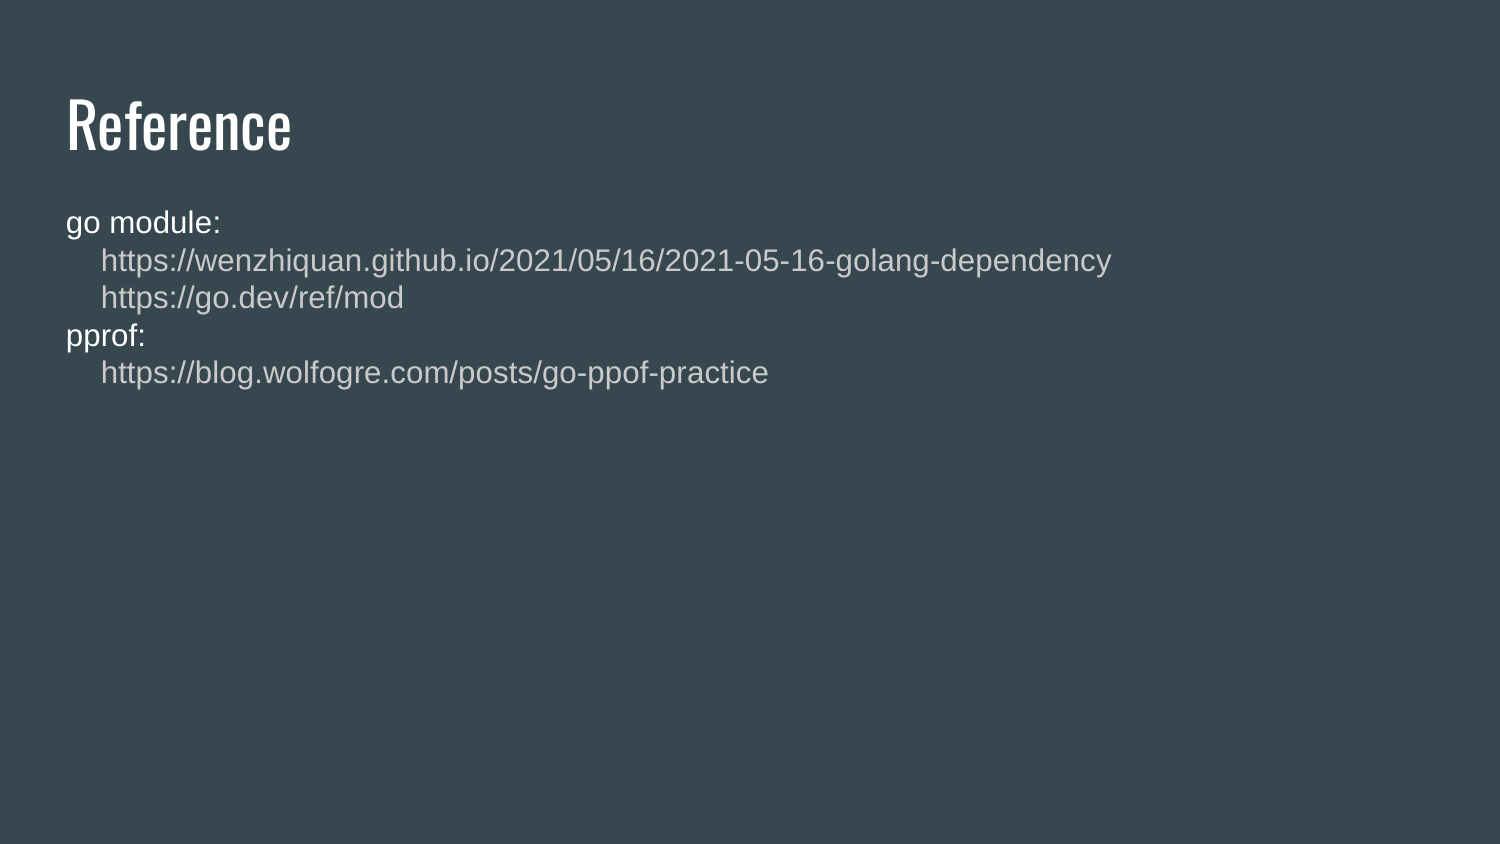

# Reference
go module:
    https://wenzhiquan.github.io/2021/05/16/2021-05-16-golang-dependency
    https://go.dev/ref/mod
pprof:
    https://blog.wolfogre.com/posts/go-ppof-practice